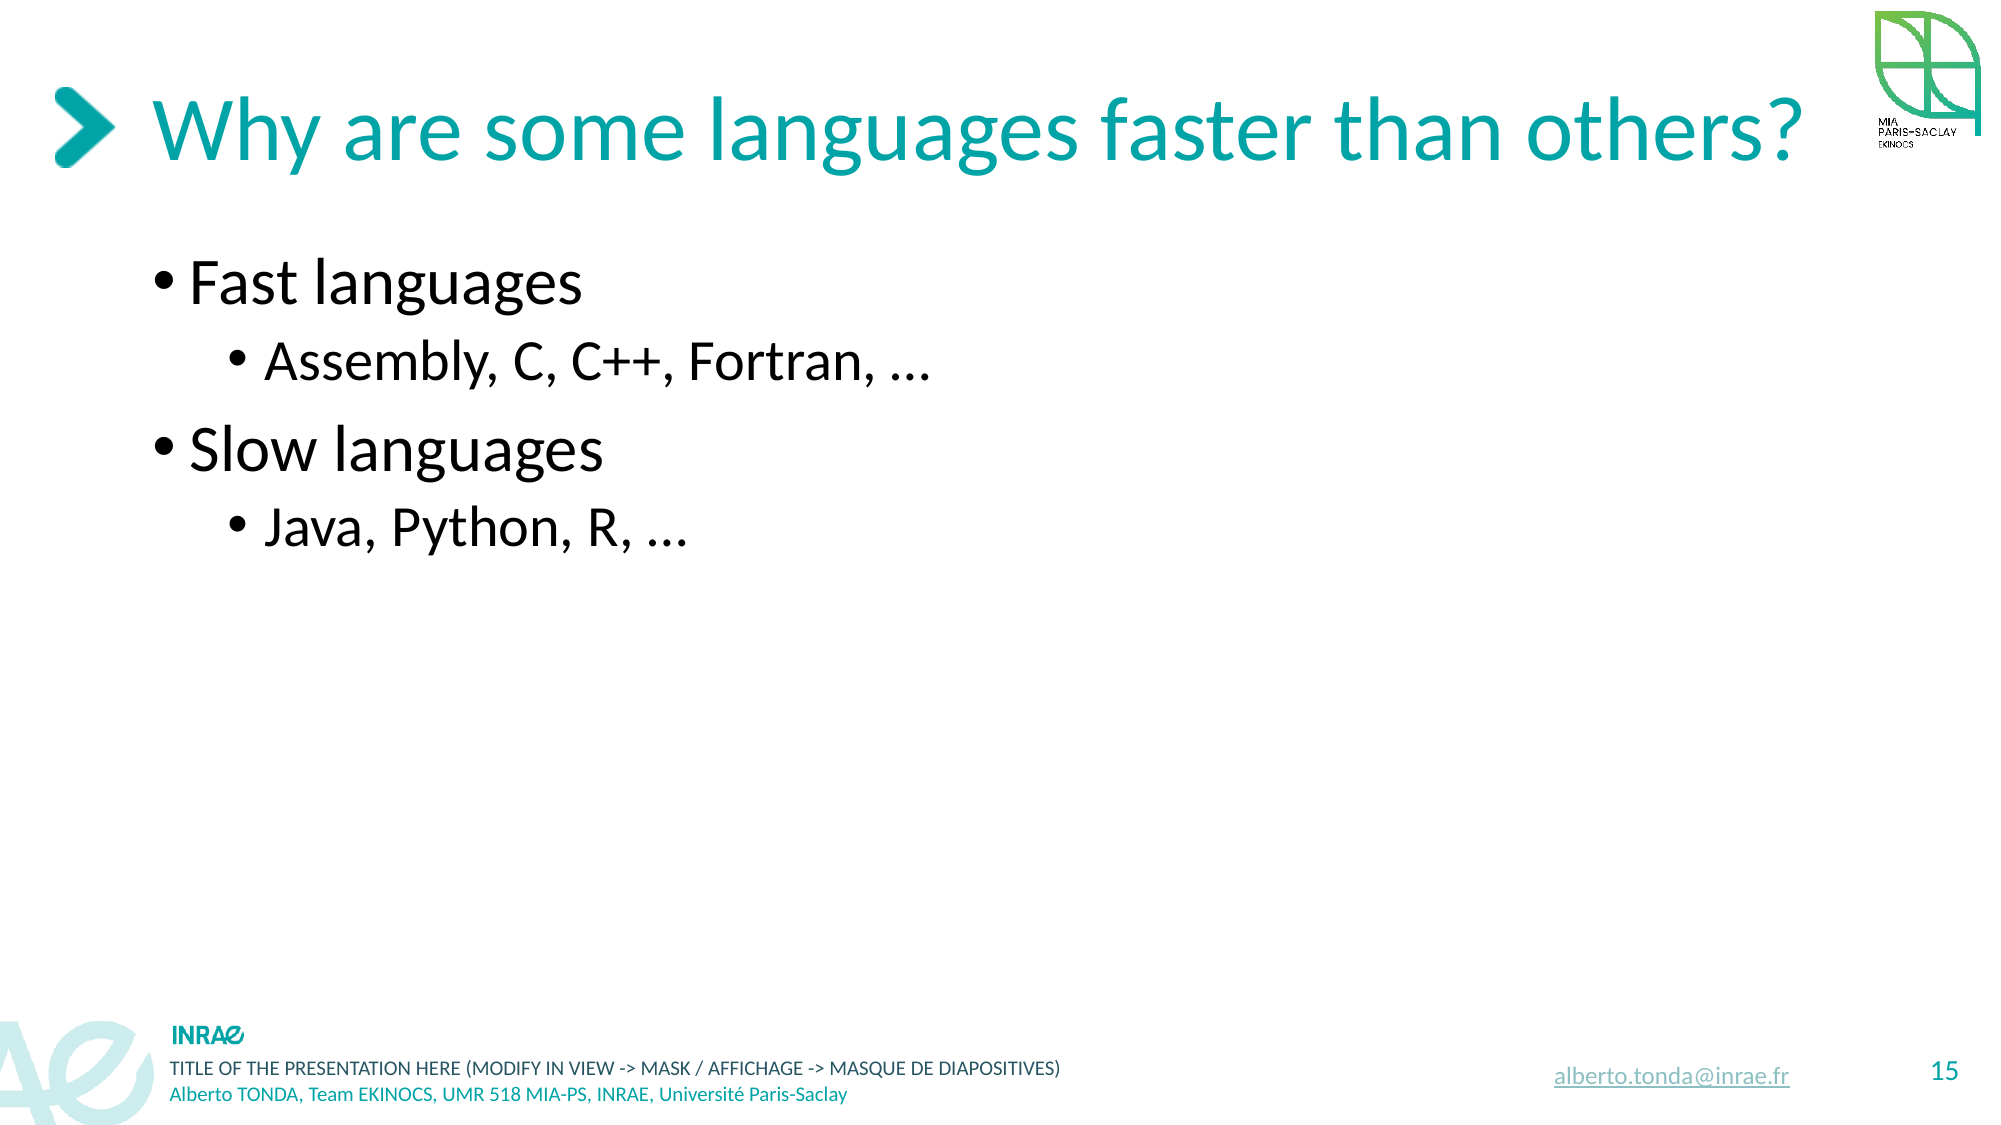

# Why are some languages faster than others?
Fast languages
Assembly, C, C++, Fortran, …
Slow languages
Java, Python, R, …
15
alberto.tonda@inrae.fr